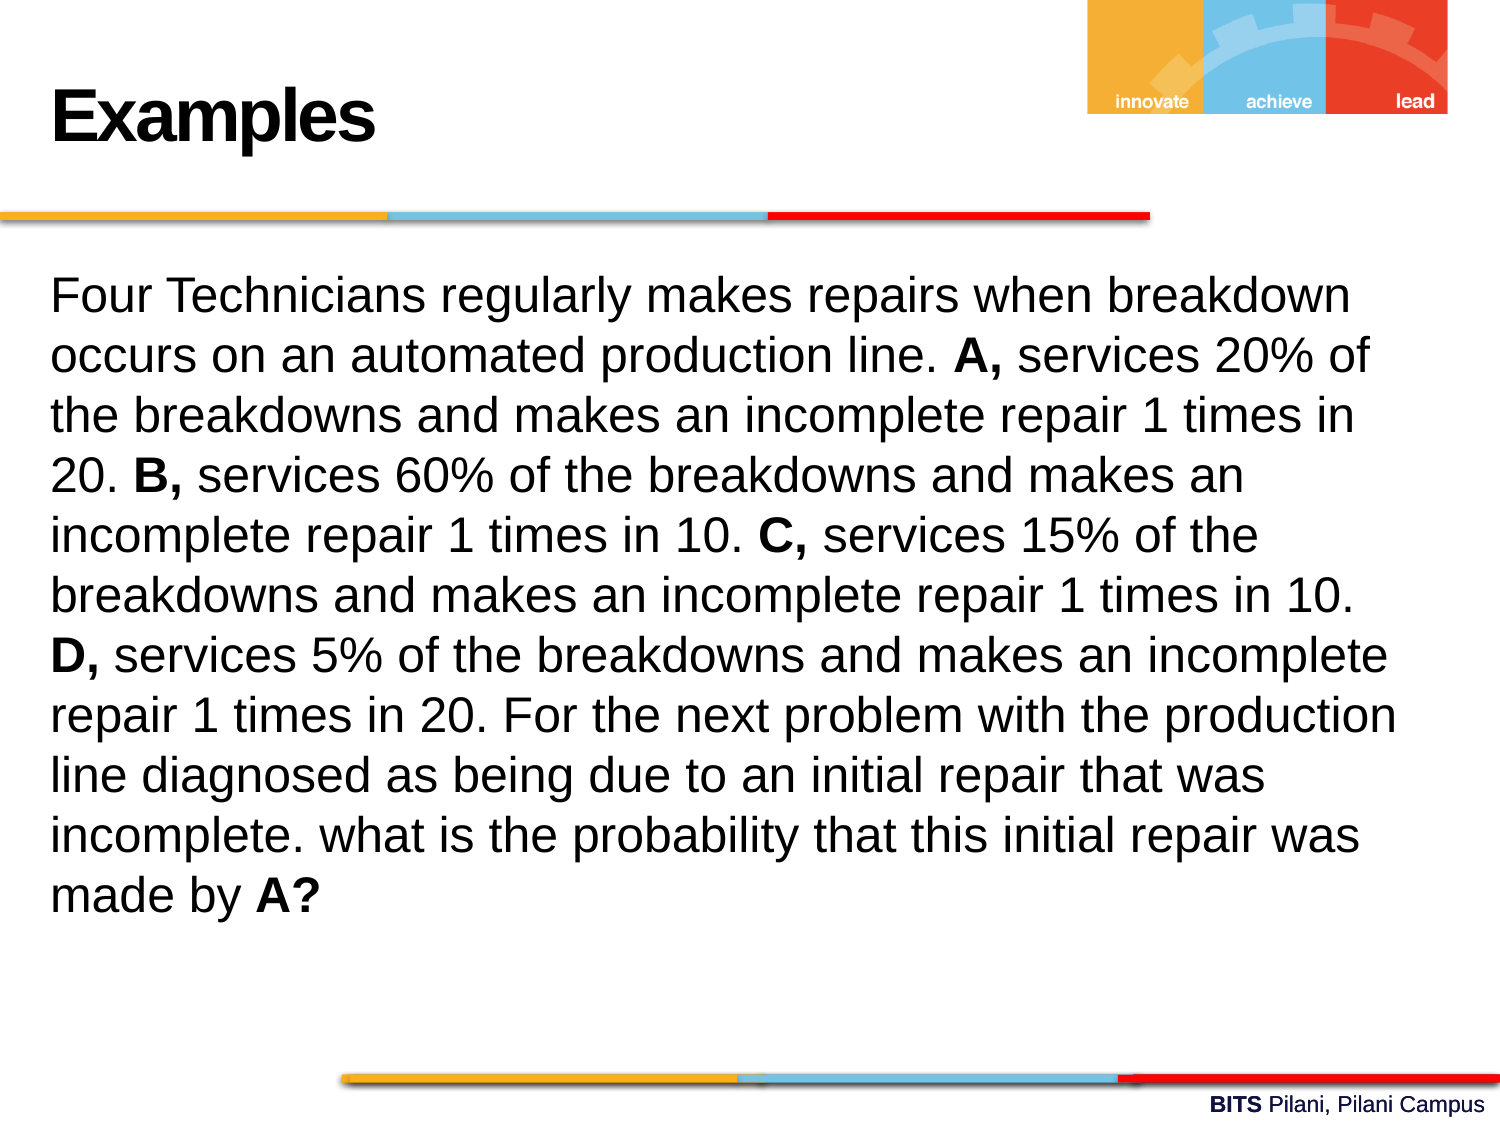

Examples
Four Technicians regularly makes repairs when breakdown occurs on an automated production line. A, services 20% of the breakdowns and makes an incomplete repair 1 times in 20. B, services 60% of the breakdowns and makes an incomplete repair 1 times in 10. C, services 15% of the breakdowns and makes an incomplete repair 1 times in 10. D, services 5% of the breakdowns and makes an incomplete repair 1 times in 20. For the next problem with the production line diagnosed as being due to an initial repair that was incomplete. what is the probability that this initial repair was made by A?